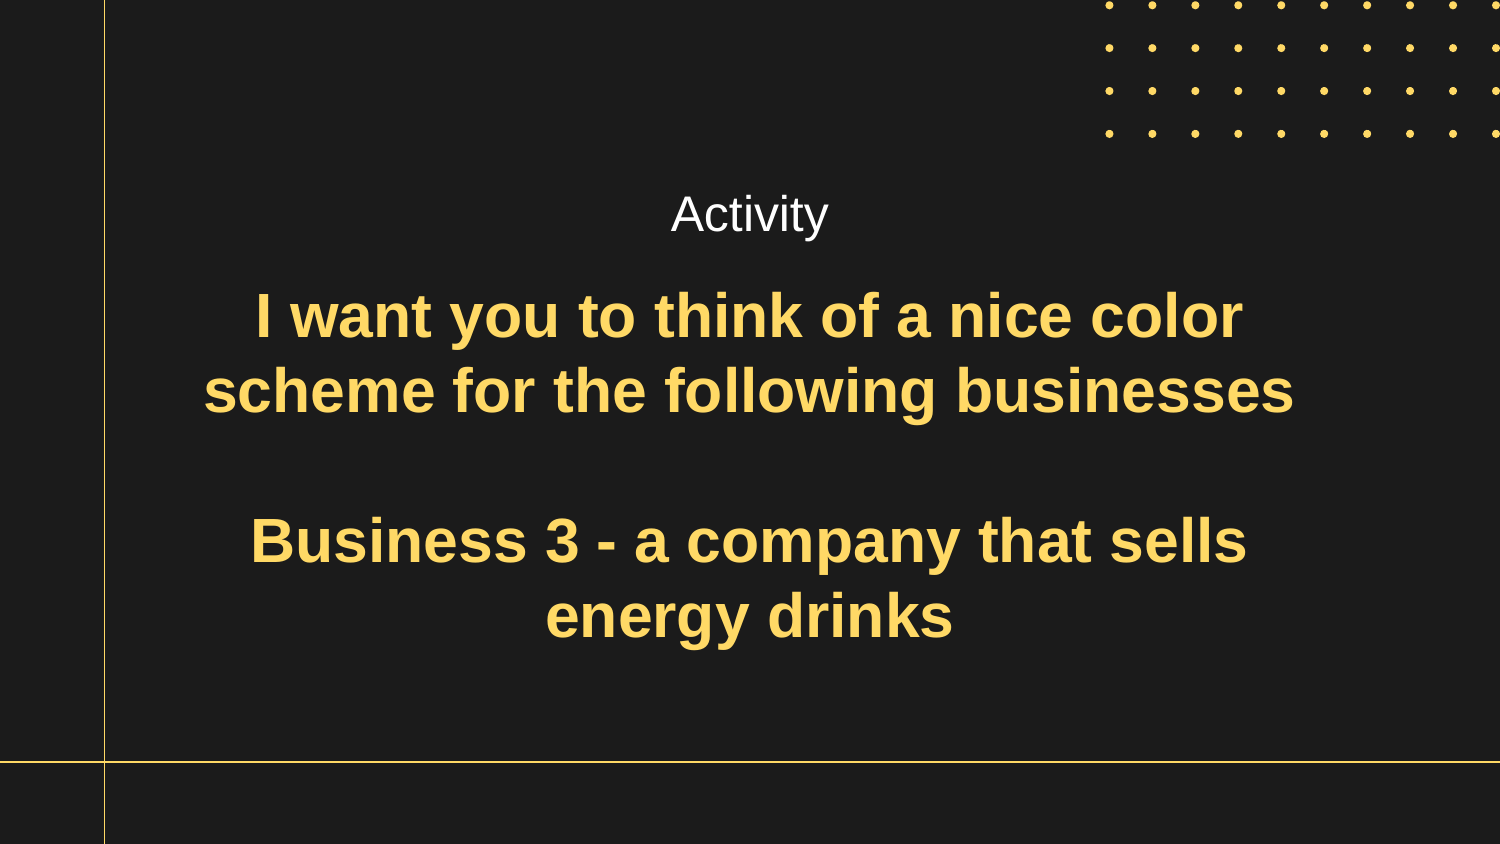

Activity
# I want you to think of a nice color scheme for the following businesses

Business 3 - a company that sells energy drinks